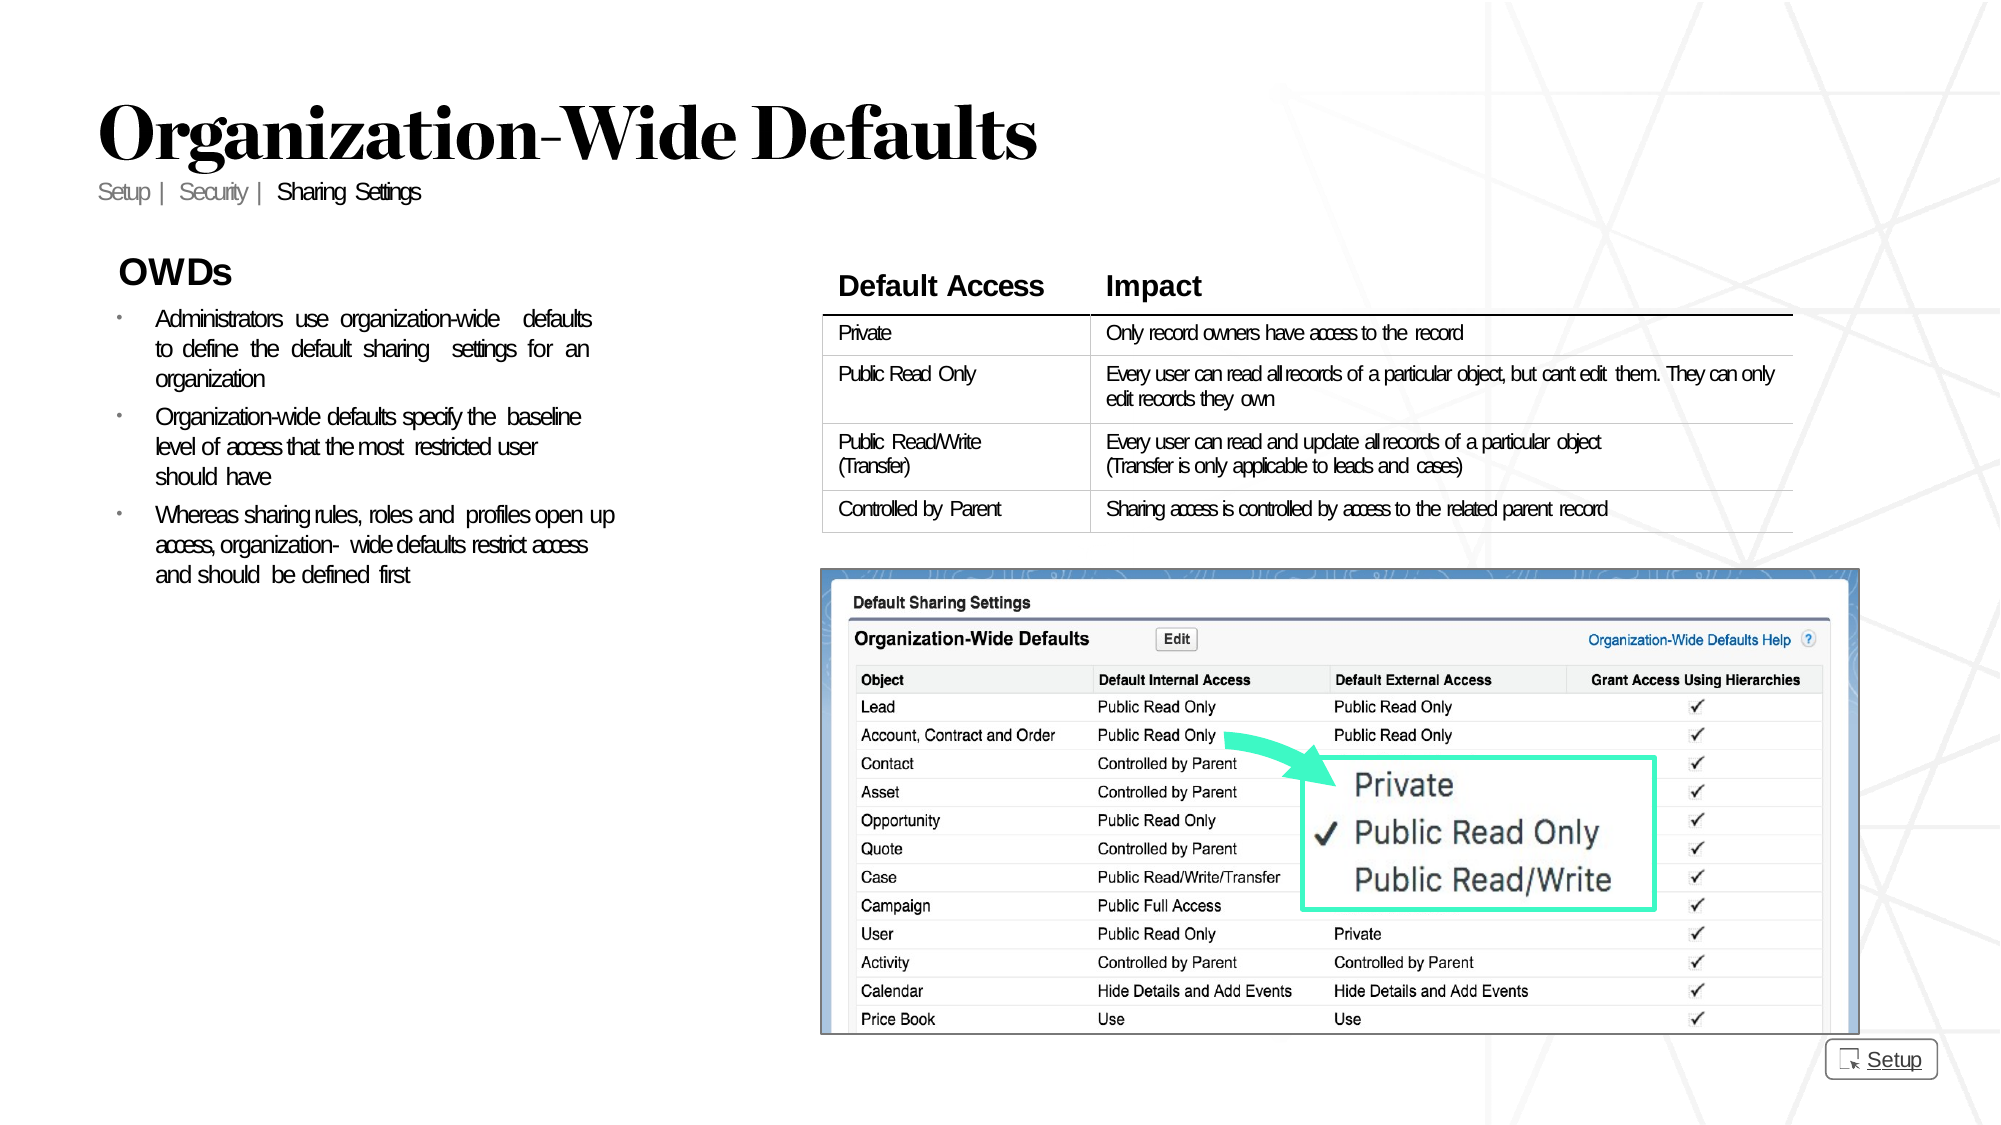

Setup | Security | Sharing Settings
# OWDs
| Default Access | Impact |
| --- | --- |
| Private | Only record owners have access to the record |
| Public Read Only | Every user can read all records of a particular object, but can‘t edit them. They can only edit records they own |
| Public Read/Write (Transfer) | Every user can read and update all records of a particular object (Transfer is only applicable to leads and cases) |
| Controlled by Parent | Sharing access is controlled by access to the related parent record |
Administrators use organization-wide  defaults to define the default sharing  settings for an organization
Organization-wide defaults specify the  baseline level of access that the most  restricted user should have
Whereas sharing rules, roles and  profiles open up access, organization-  wide defaults restrict access and should  be defined first

Setup